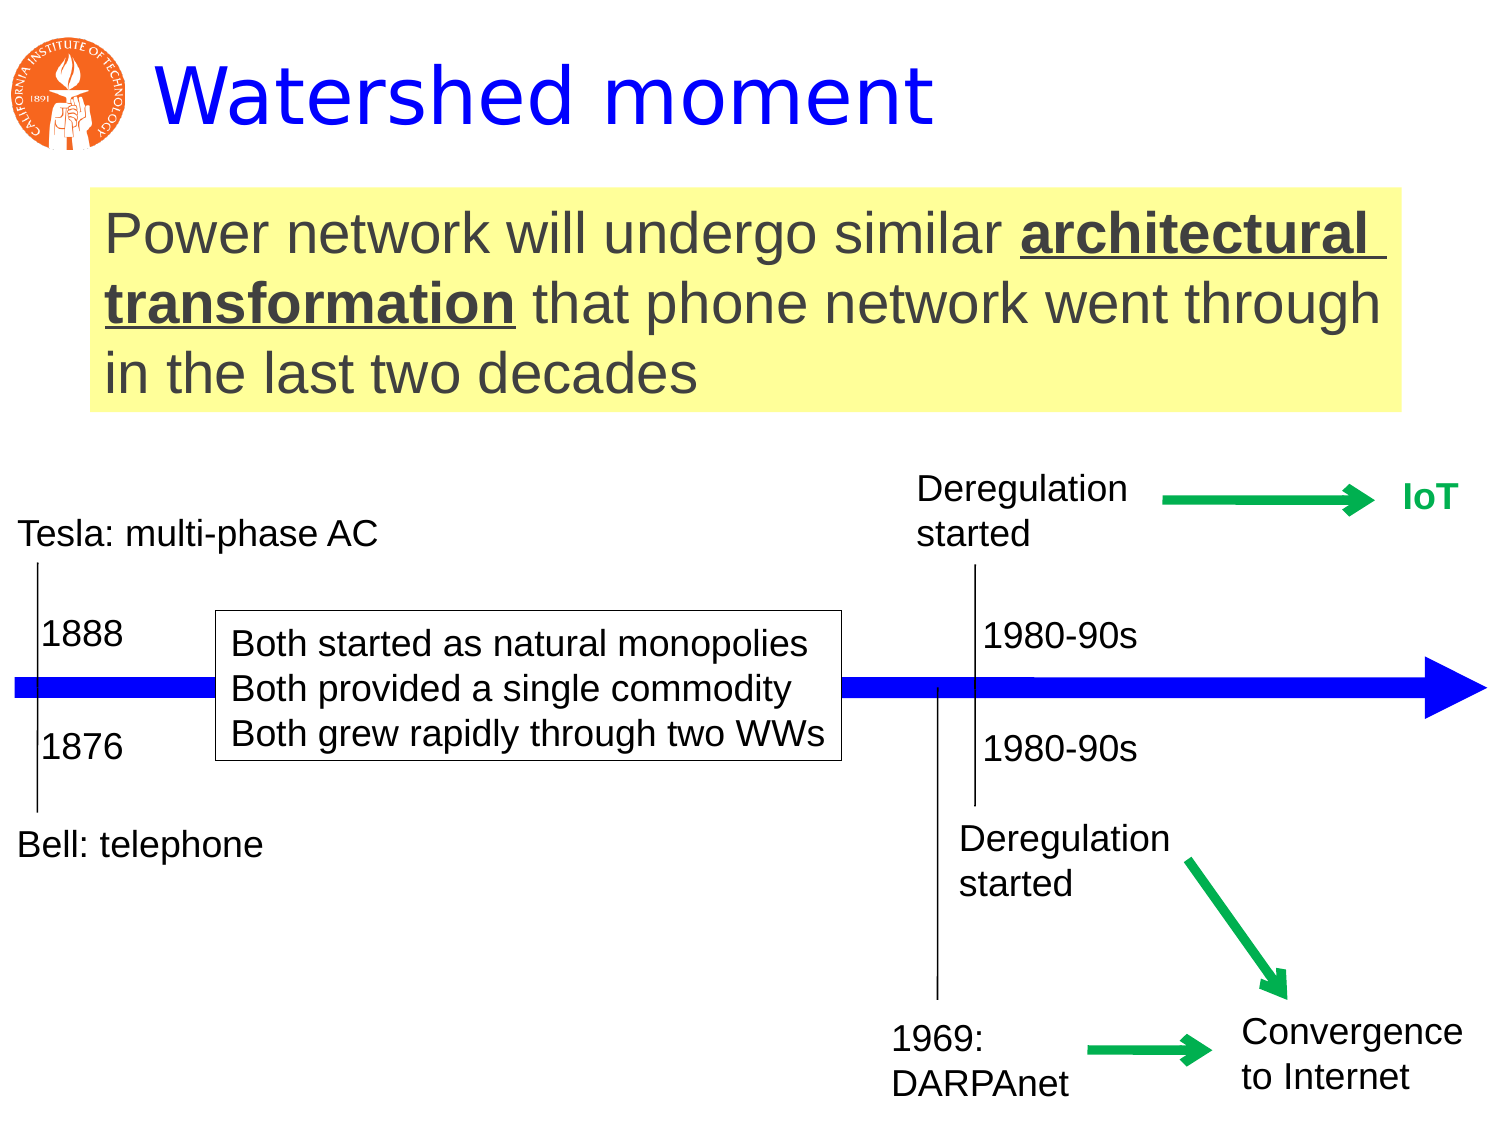

# Watershed moment
Power network will undergo similar architectural
transformation that phone network went through
in the last two decades
IoT
Deregulation
started
Tesla: multi-phase AC
1888
1980-90s
Both started as natural monopolies
Both provided a single commodity
Both grew rapidly through two WWs
Convergence
to Internet
1969:
DARPAnet
1876
1980-90s
Deregulation
started
Bell: telephone